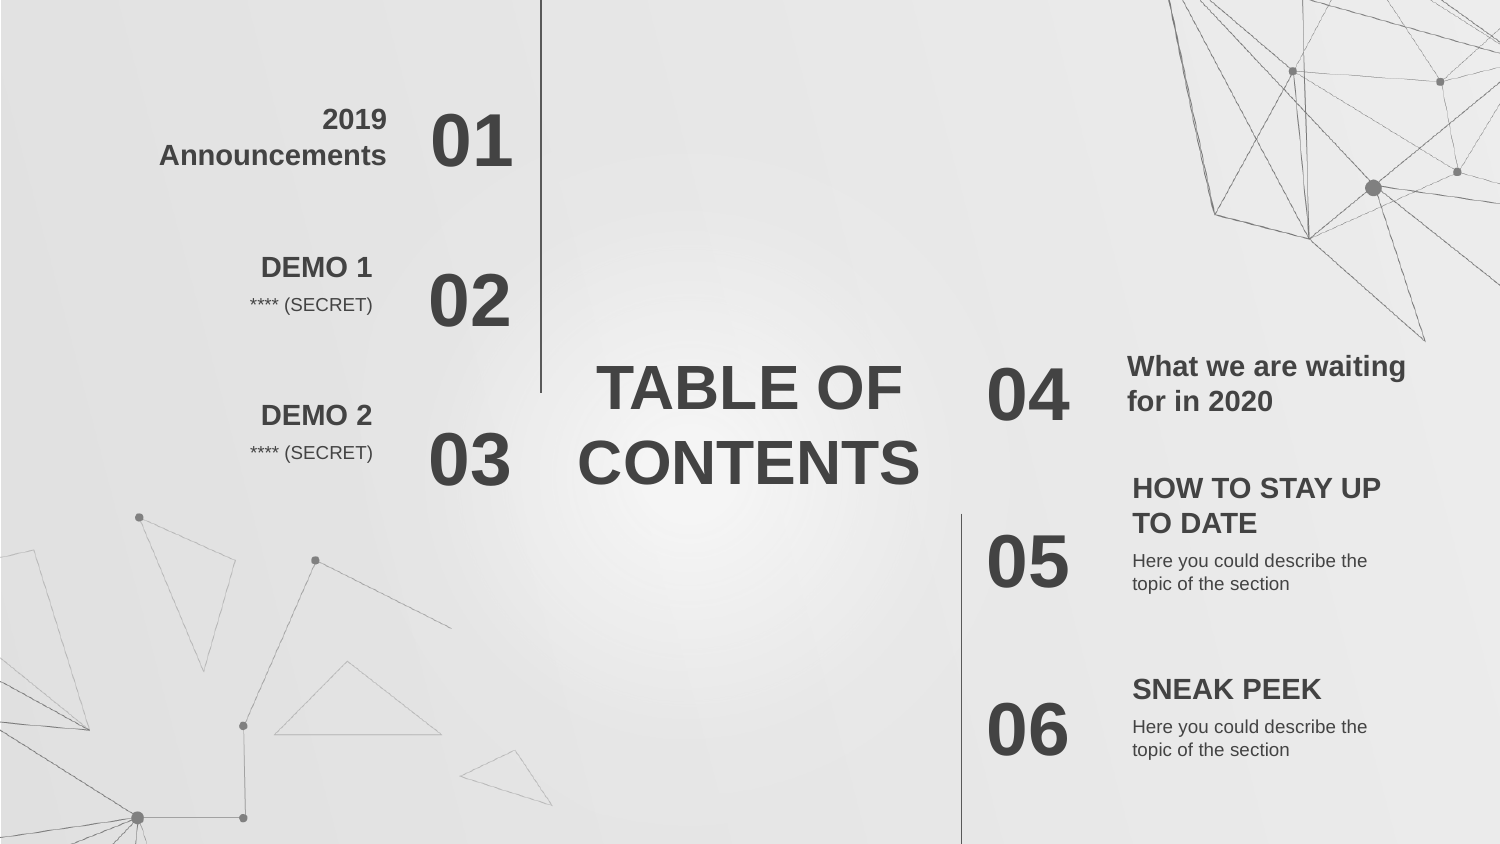

01
2019 Announcements
DEMO 1
02
**** (SECRET)
What we are waiting for in 2020
04
# TABLE OF CONTENTS
DEMO 2
03
**** (SECRET)
HOW TO STAY UP TO DATE
05
Here you could describe the topic of the section
SNEAK PEEK
06
Here you could describe the topic of the section